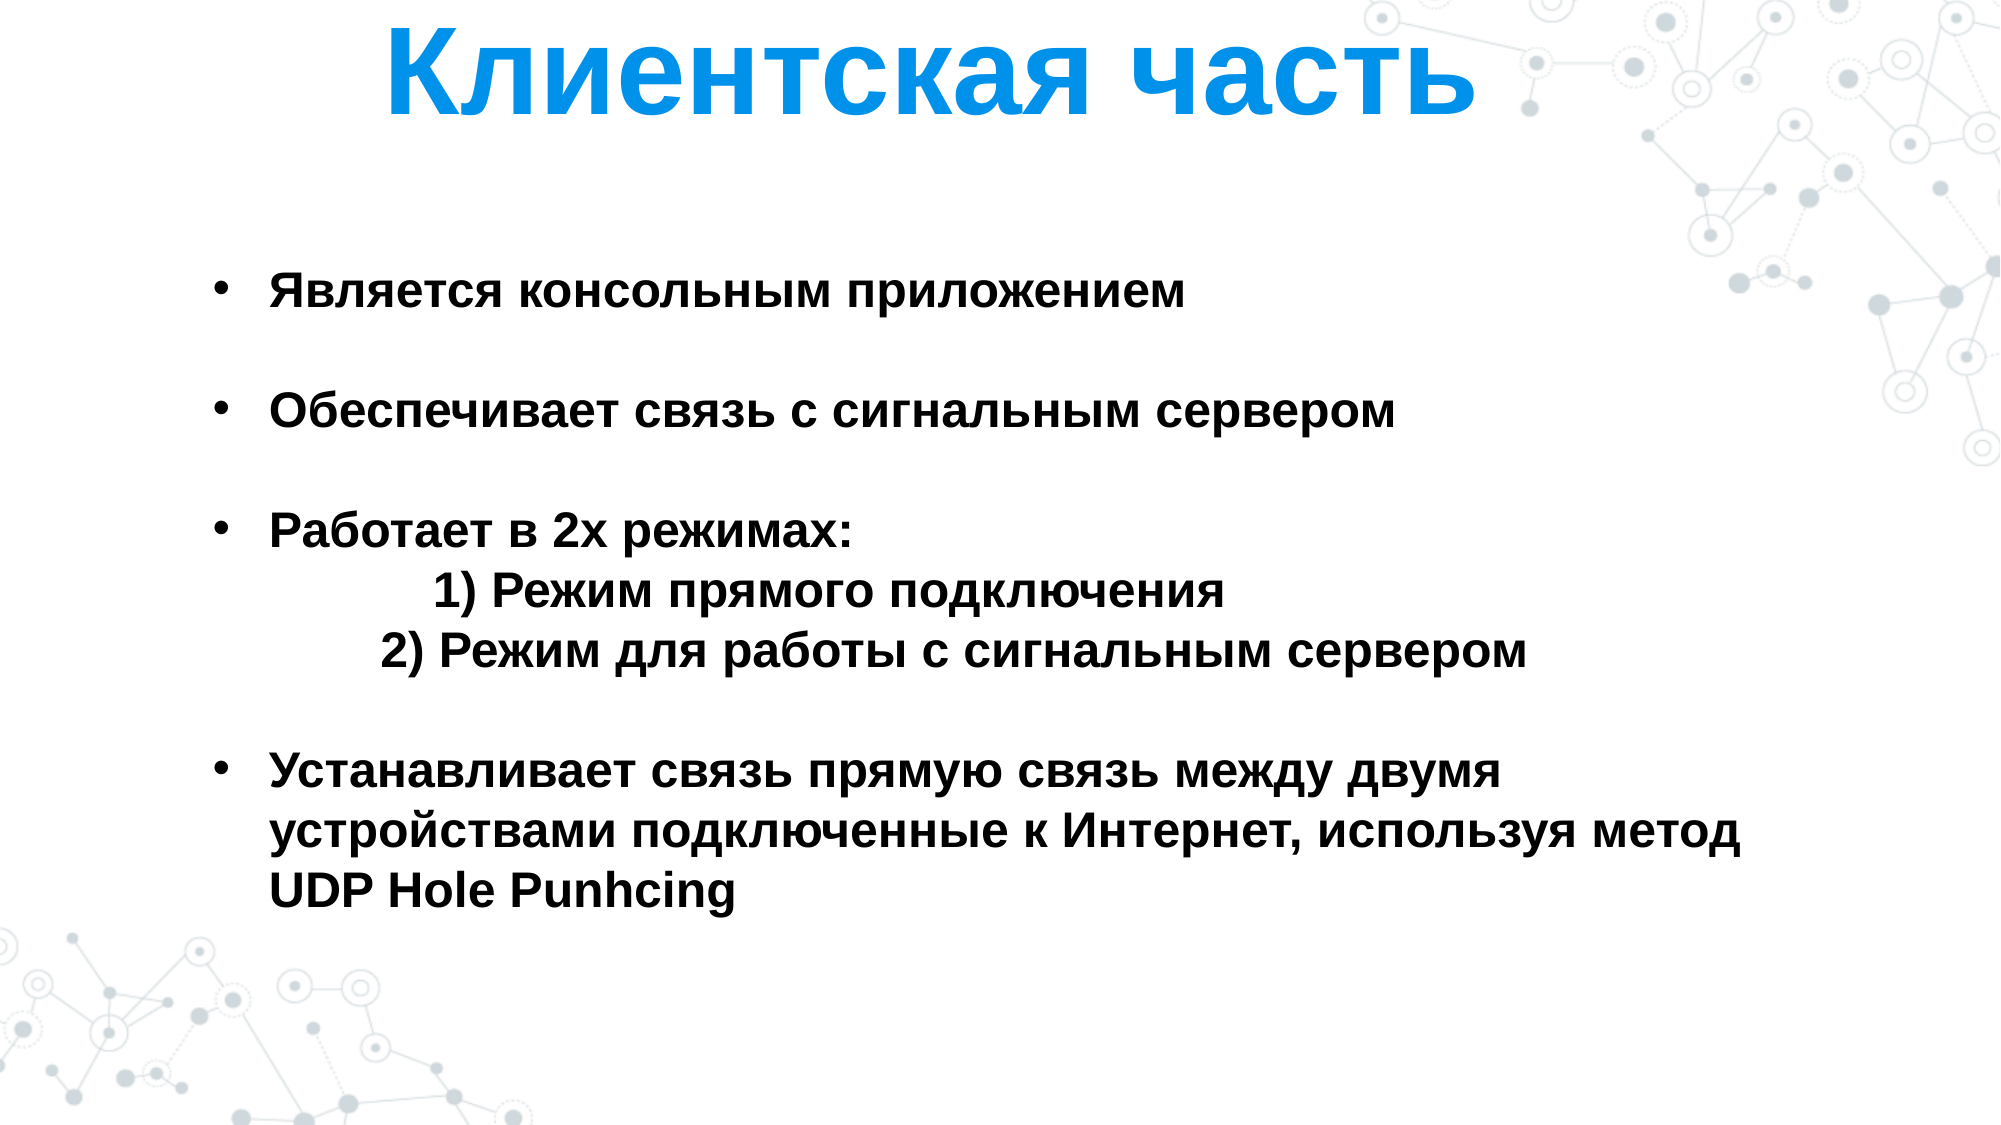

Клиентская часть
Является консольным приложением

Обеспечивает связь с сигнальным сервером

Работает в 2х режимах:
	 1) Режим прямого подключения
        2) Режим для работы с сигнальным сервером

Устанавливает связь прямую связь между двумя устройствами подключенные к Интернет, используя метод UDP Hole Punhcing